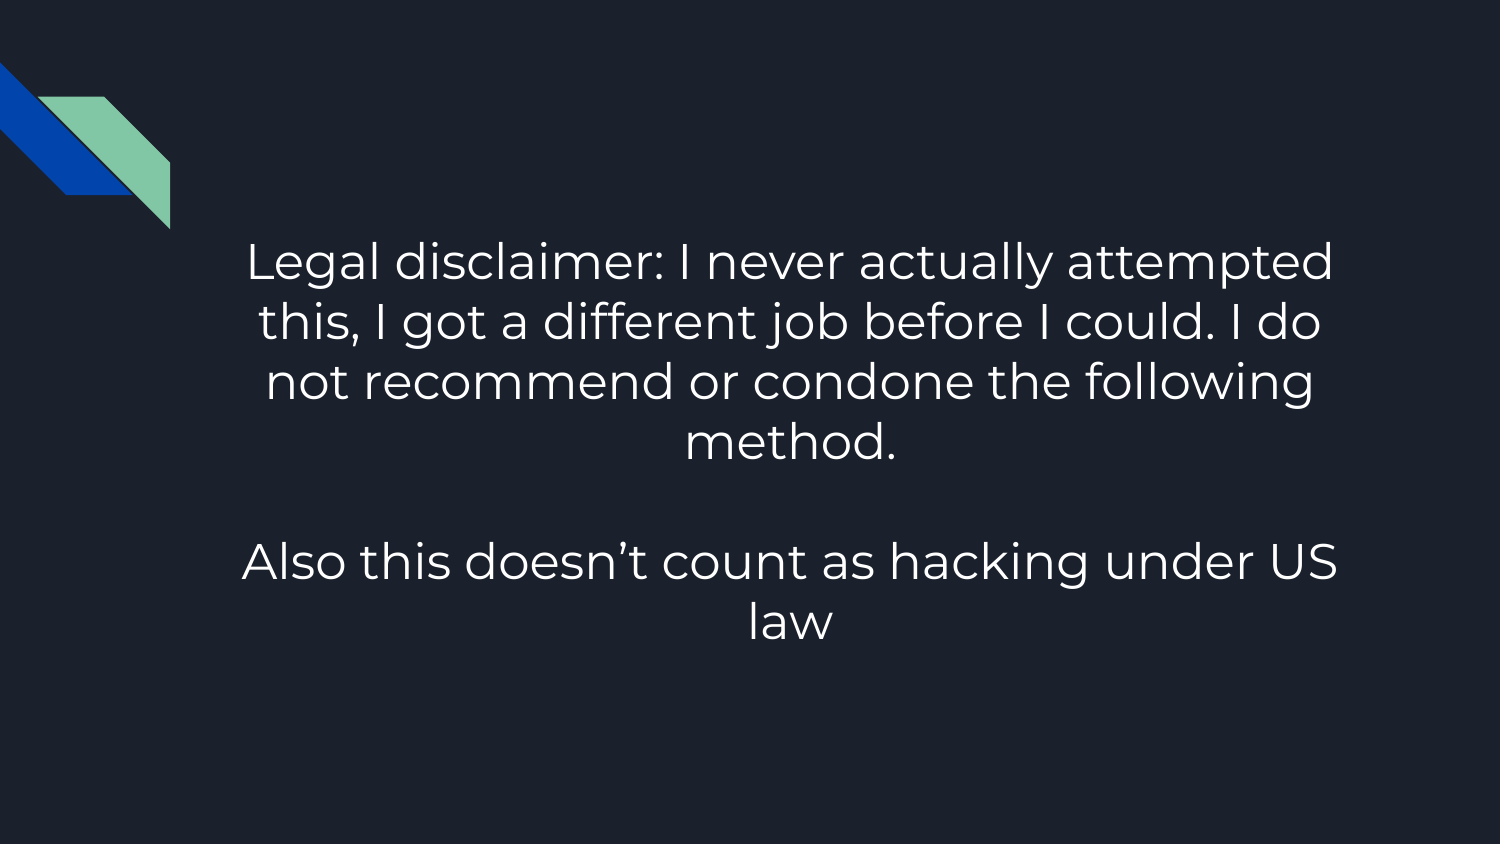

# Legal disclaimer: I never actually attempted this, I got a different job before I could. I do not recommend or condone the following method.

Also this doesn’t count as hacking under US law